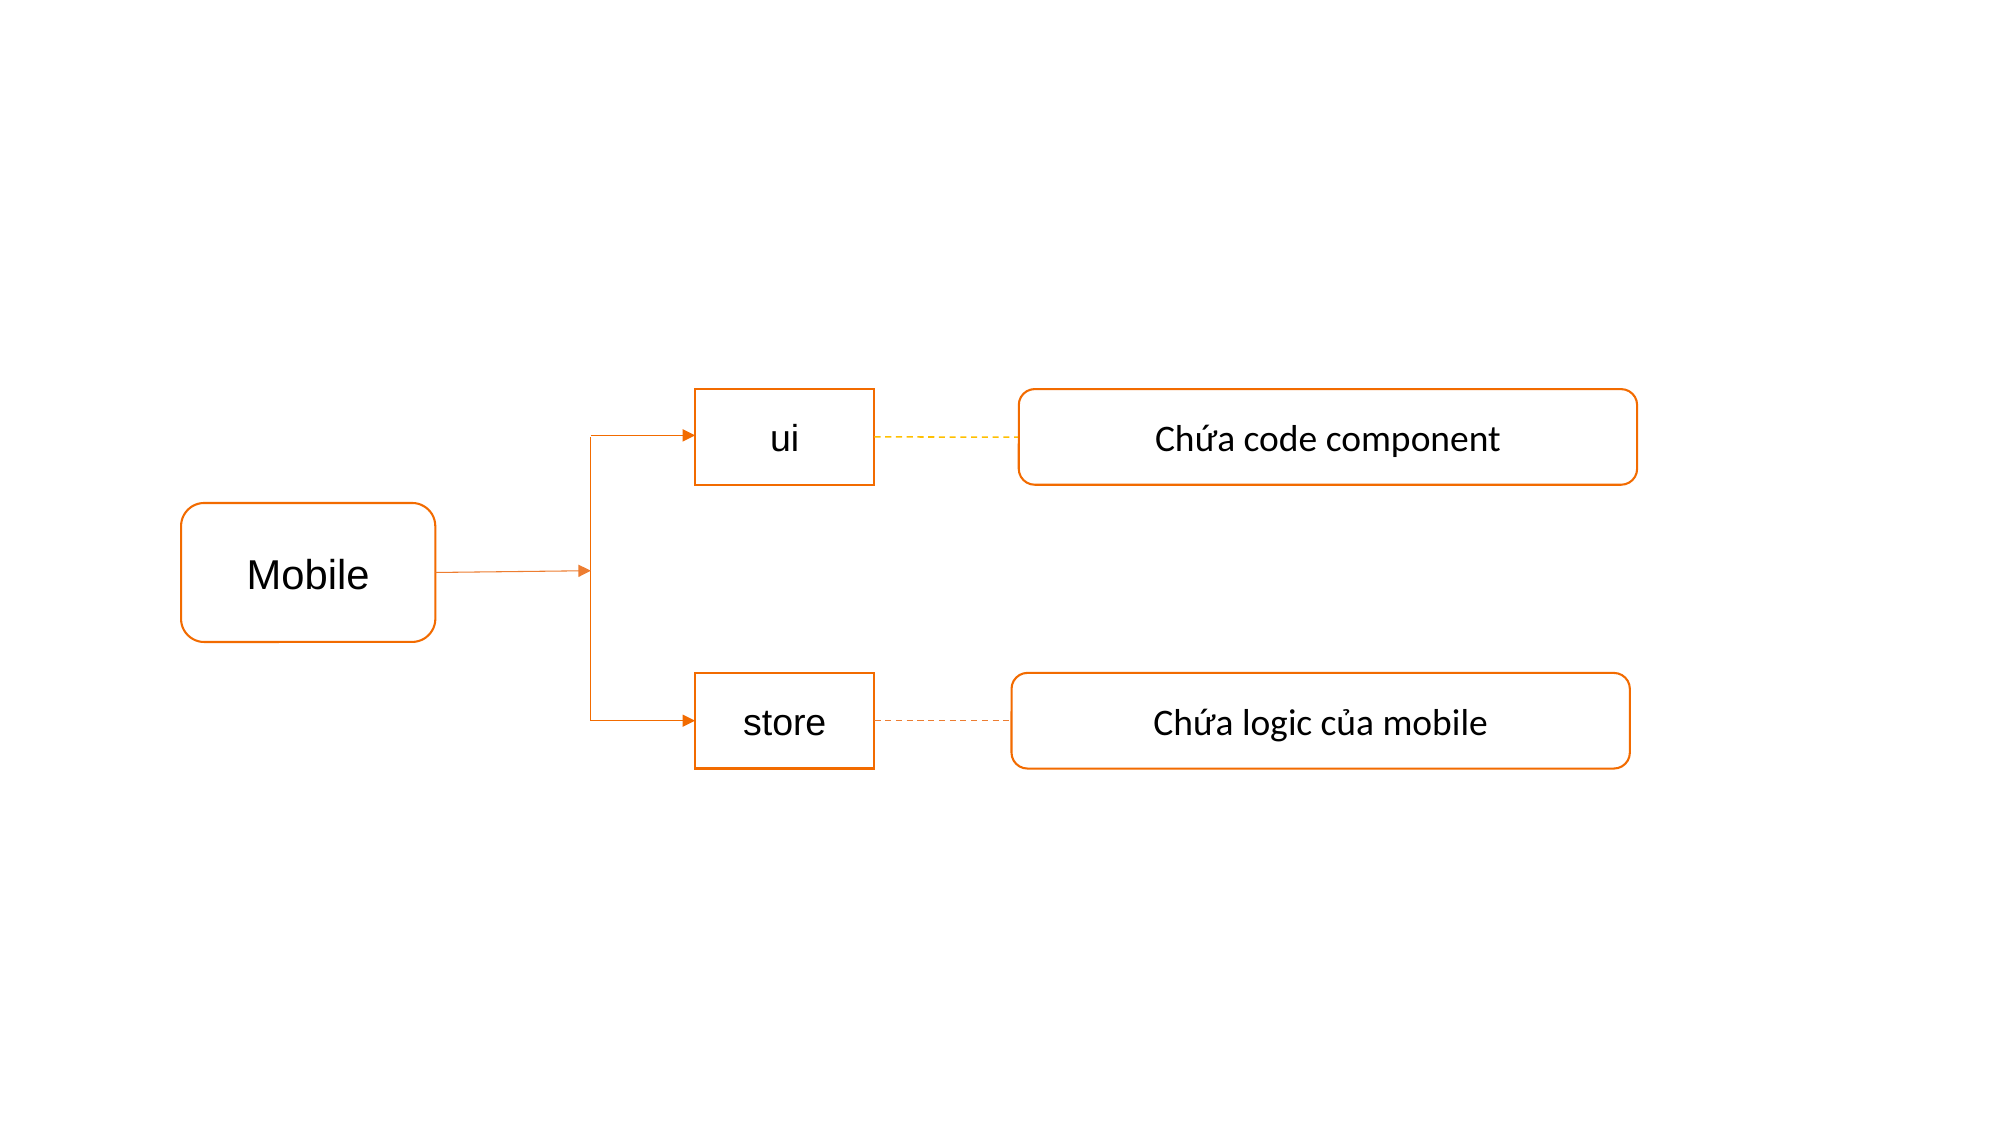

ui
Chứa code component
Mobile
store
Chứa logic của mobile